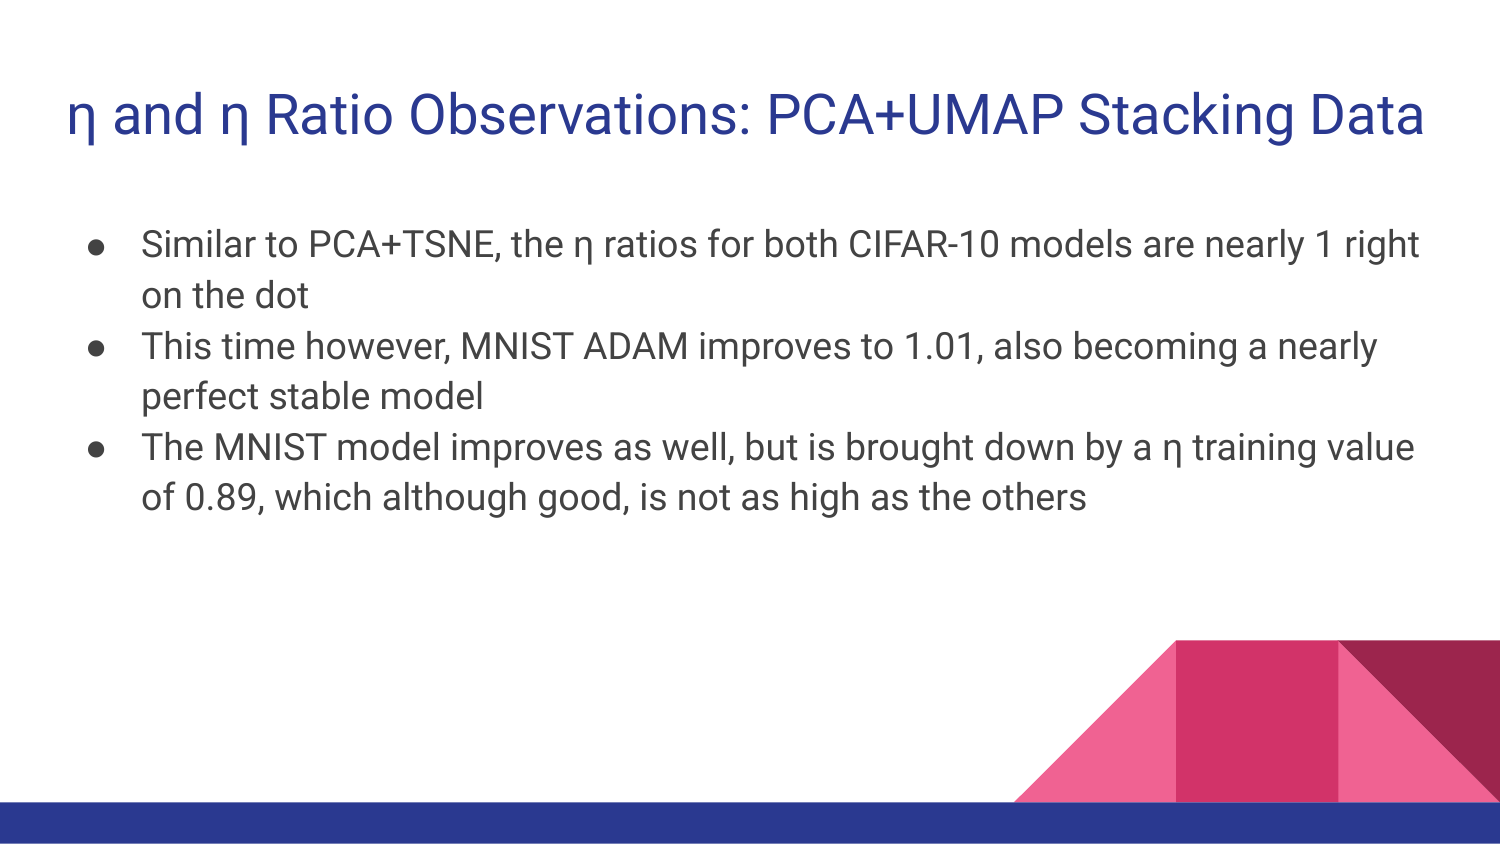

# η and η Ratio Observations: PCA+UMAP Stacking Data
Similar to PCA+TSNE, the η ratios for both CIFAR-10 models are nearly 1 right on the dot
This time however, MNIST ADAM improves to 1.01, also becoming a nearly perfect stable model
The MNIST model improves as well, but is brought down by a η training value of 0.89, which although good, is not as high as the others